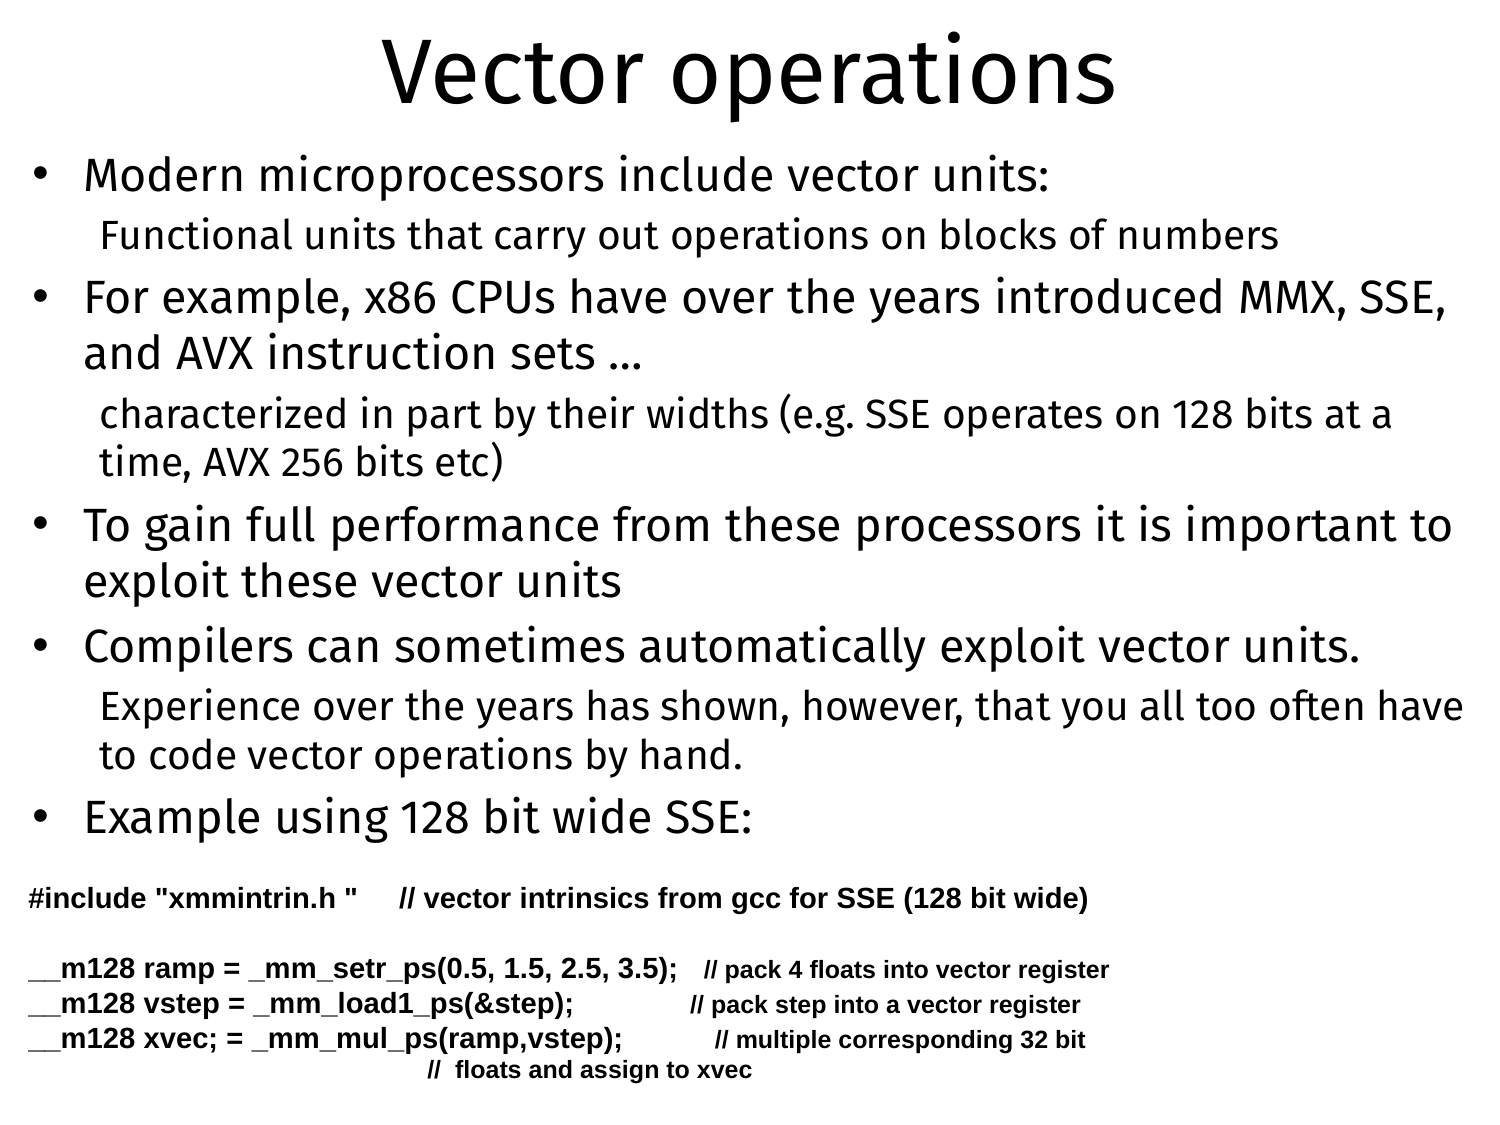

Vector operations
Modern microprocessors include vector units:
Functional units that carry out operations on blocks of numbers
For example, x86 CPUs have over the years introduced MMX, SSE, and AVX instruction sets …
characterized in part by their widths (e.g. SSE operates on 128 bits at a time, AVX 256 bits etc)
To gain full performance from these processors it is important to exploit these vector units
Compilers can sometimes automatically exploit vector units.
Experience over the years has shown, however, that you all too often have to code vector operations by hand.
Example using 128 bit wide SSE:

#include "xmmintrin.h "     // vector intrinsics from gcc for SSE (128 bit wide)

__m128 ramp = _mm_setr_ps(0.5, 1.5, 2.5, 3.5);   // pack 4 floats into vector register
__m128 vstep = _mm_load1_ps(&step);              // pack step into a vector register
__m128 xvec; = _mm_mul_ps(ramp,vstep);           // multiple corresponding 32 bit
                                                         //  floats and assign to xvec